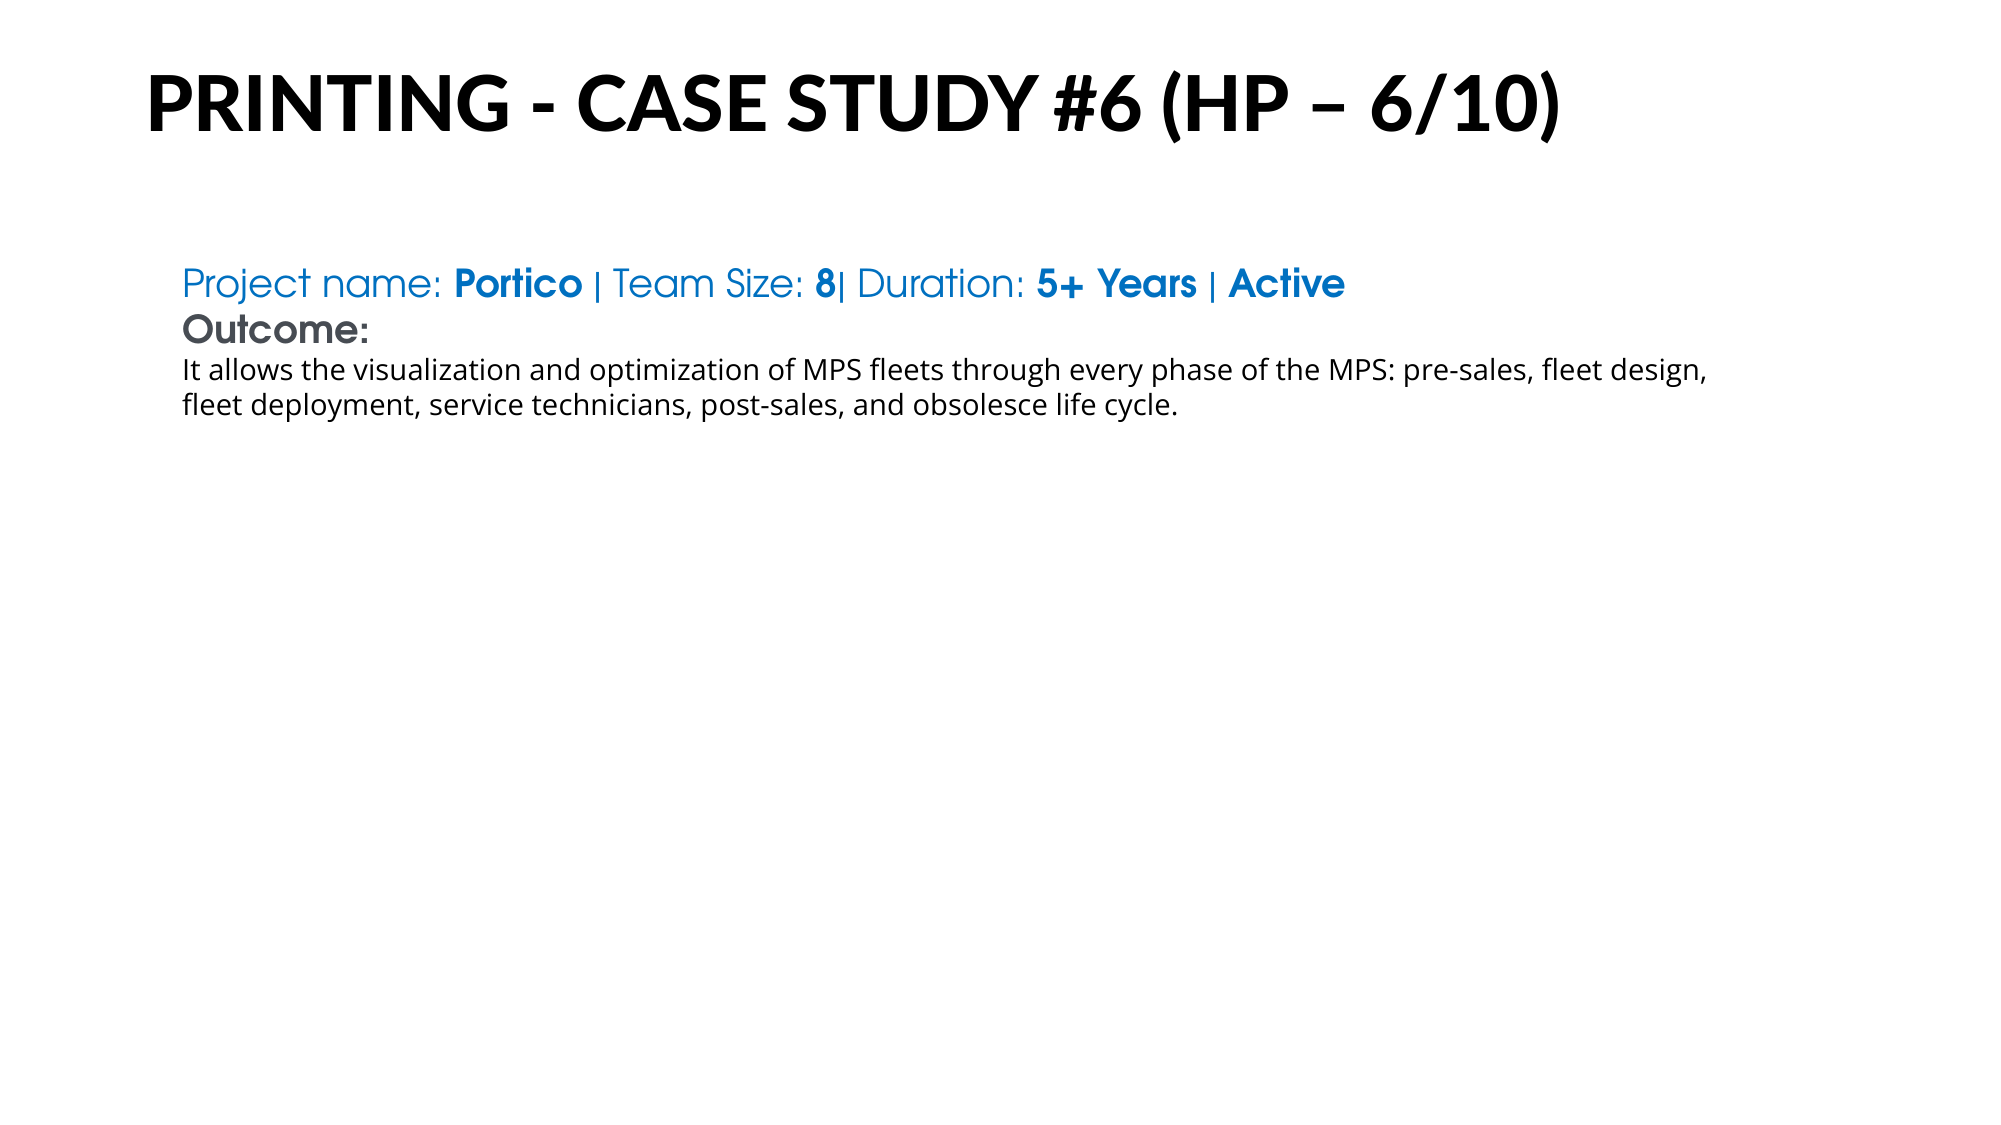

# PRINTING - CASE STUDY #6 (HP – 6/10)
Project name: Portico | Team Size: 8| Duration: 5+ Years | Active
Outcome:
It allows the visualization and optimization of MPS fleets through every phase of the MPS: pre-sales, fleet design, fleet deployment, service technicians, post-sales, and obsolesce life cycle.